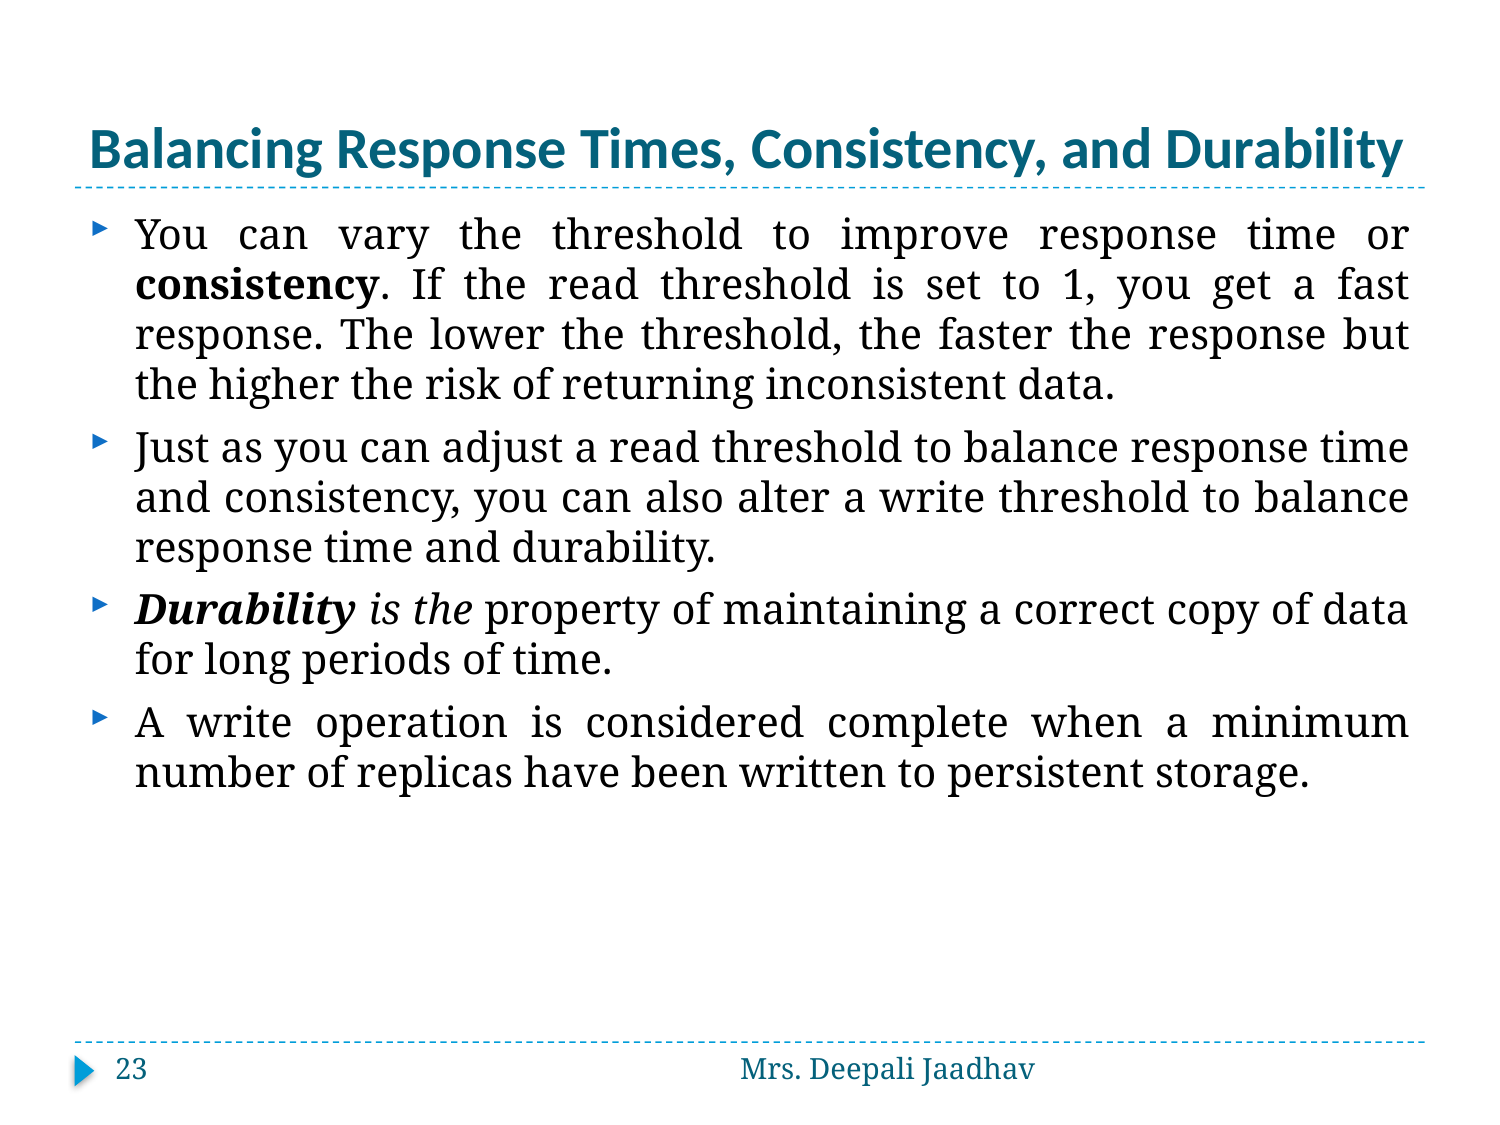

# Balancing Response Times, Consistency, and Durability
You can vary the threshold to improve response time or consistency. If the read threshold is set to 1, you get a fast response. The lower the threshold, the faster the response but the higher the risk of returning inconsistent data.
Just as you can adjust a read threshold to balance response time and consistency, you can also alter a write threshold to balance response time and durability.
Durability is the property of maintaining a correct copy of data for long periods of time.
A write operation is considered complete when a minimum number of replicas have been written to persistent storage.
23
Mrs. Deepali Jaadhav